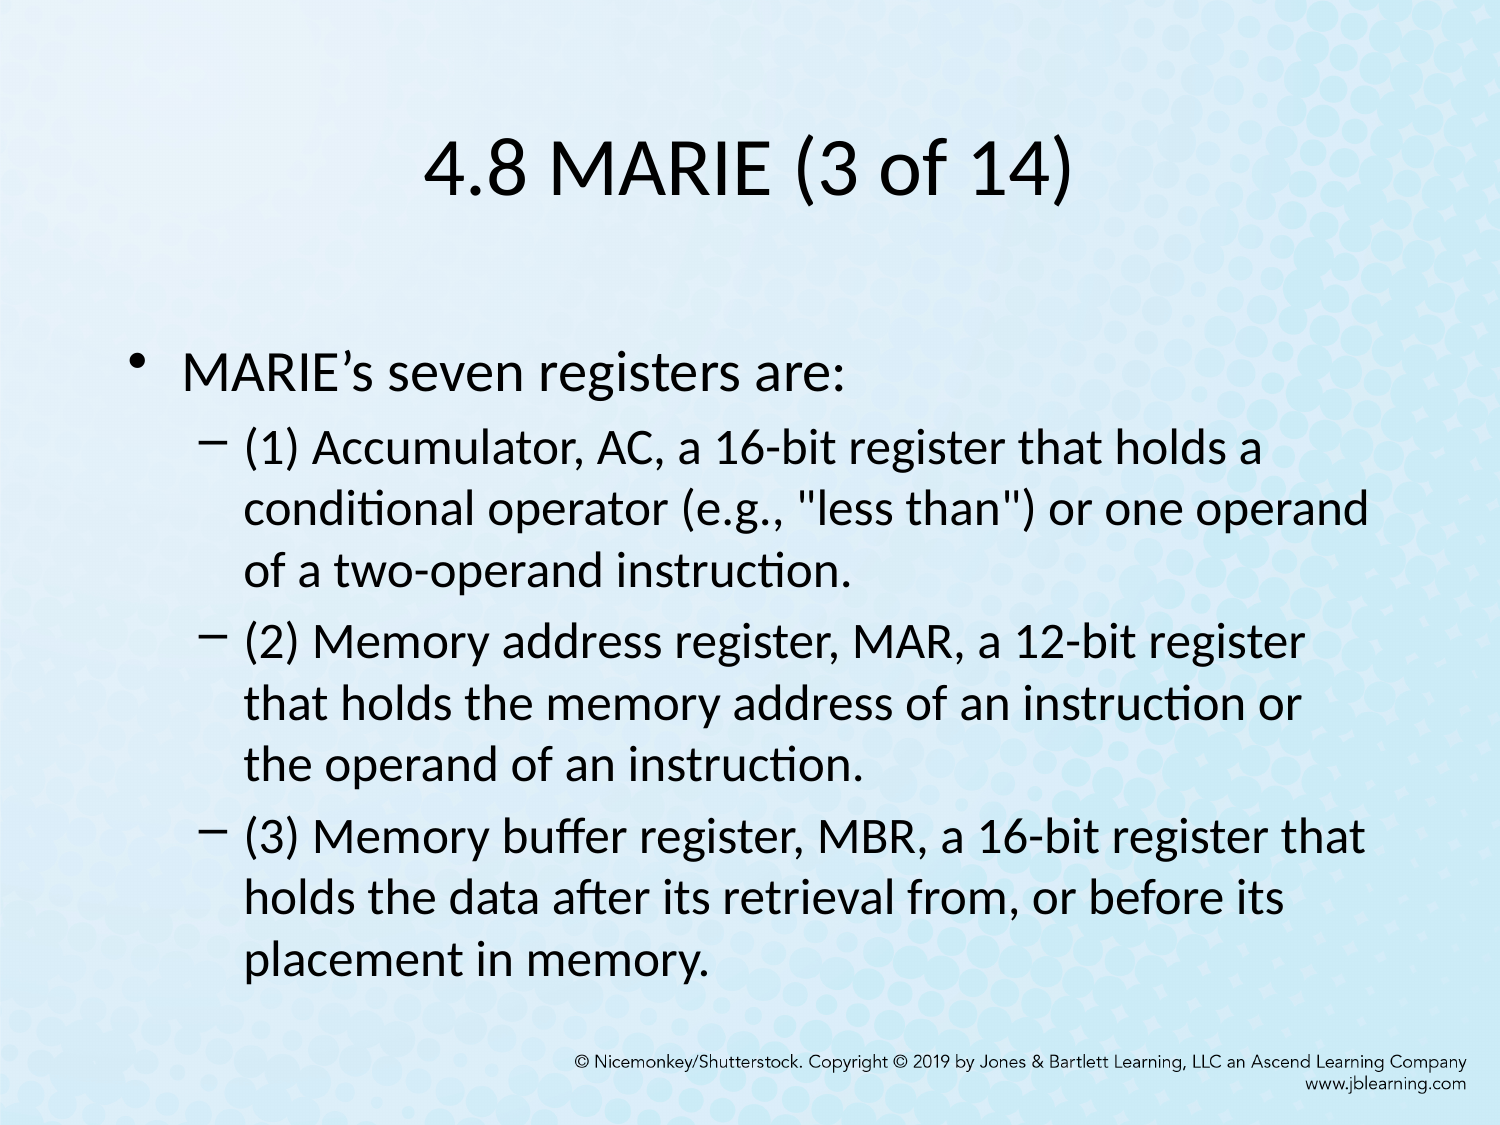

# 4.8 MARIE (3 of 14)
MARIE’s seven registers are:
(1) Accumulator, AC, a 16-bit register that holds a conditional operator (e.g., "less than") or one operand of a two-operand instruction.
(2) Memory address register, MAR, a 12-bit register that holds the memory address of an instruction or the operand of an instruction.
(3) Memory buffer register, MBR, a 16-bit register that holds the data after its retrieval from, or before its placement in memory.